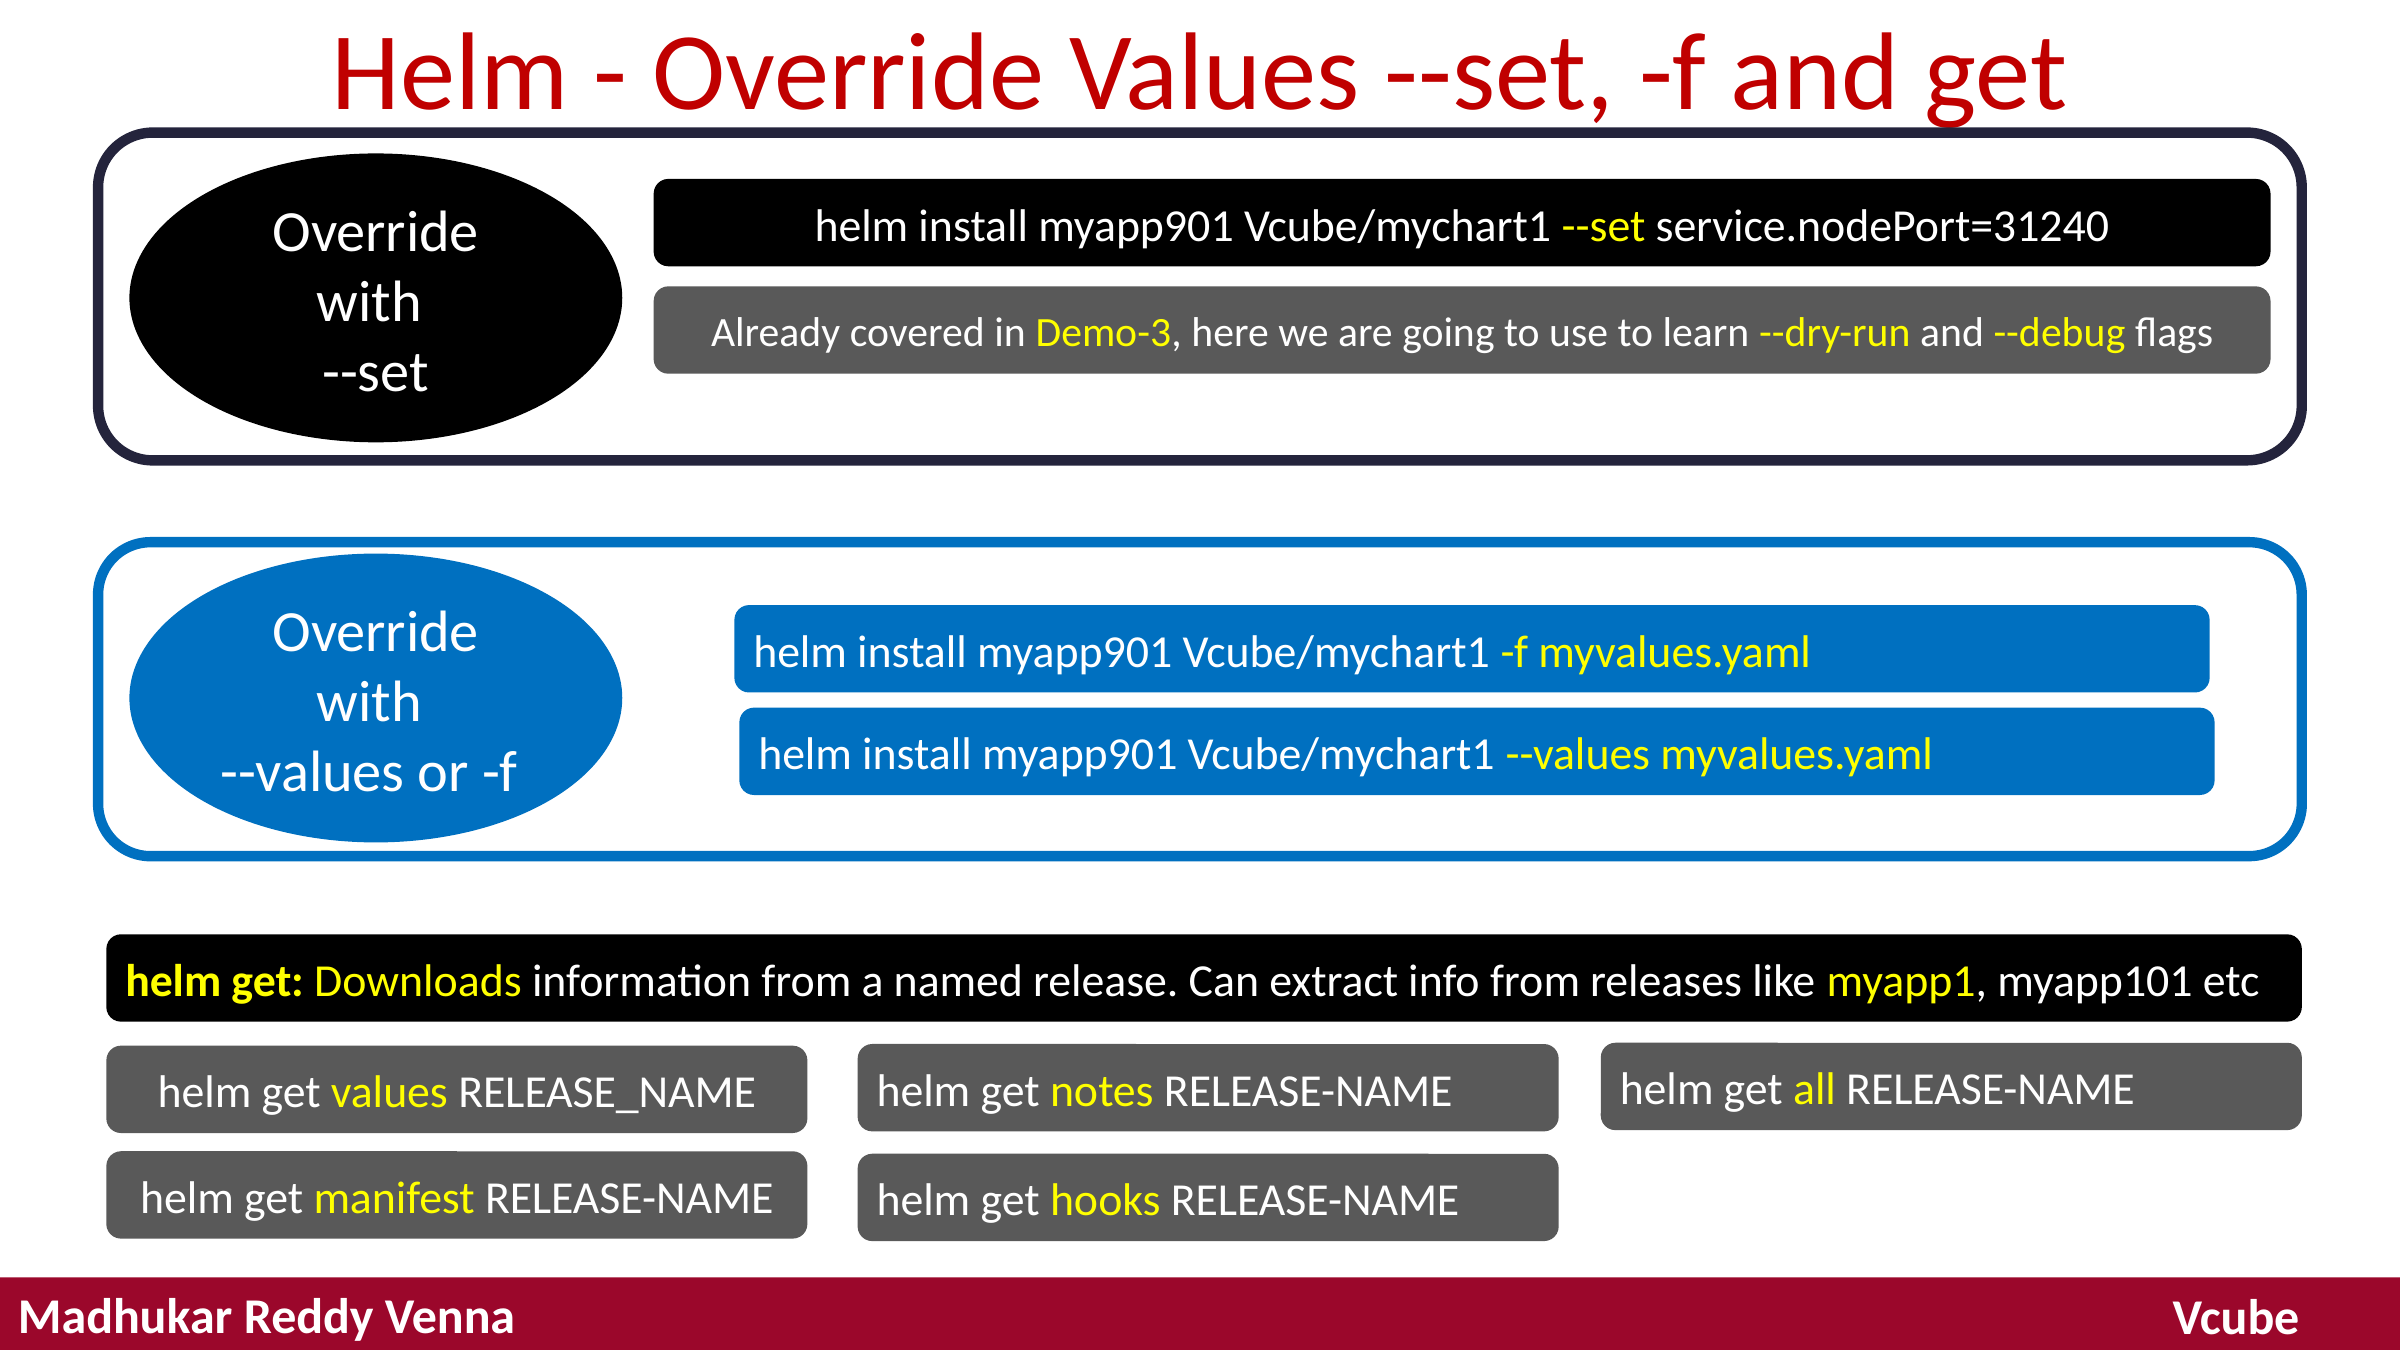

# Helm - Override Values --set, -f and get

Override with
--set
helm install myapp901 Vcube/mychart1 --set service.nodePort=31240
Already covered in Demo-3, here we are going to use to learn --dry-run and --debug flags

Override with
--values or -f
helm install myapp901 Vcube/mychart1 -f myvalues.yaml
helm install myapp901 Vcube/mychart1 --values myvalues.yaml
helm get: Downloads information from a named release. Can extract info from releases like myapp1, myapp101 etc
helm get all RELEASE-NAME
helm get notes RELEASE-NAME
helm get values RELEASE_NAME
helm get manifest RELEASE-NAME
helm get hooks RELEASE-NAME
Madhukar Reddy Venna